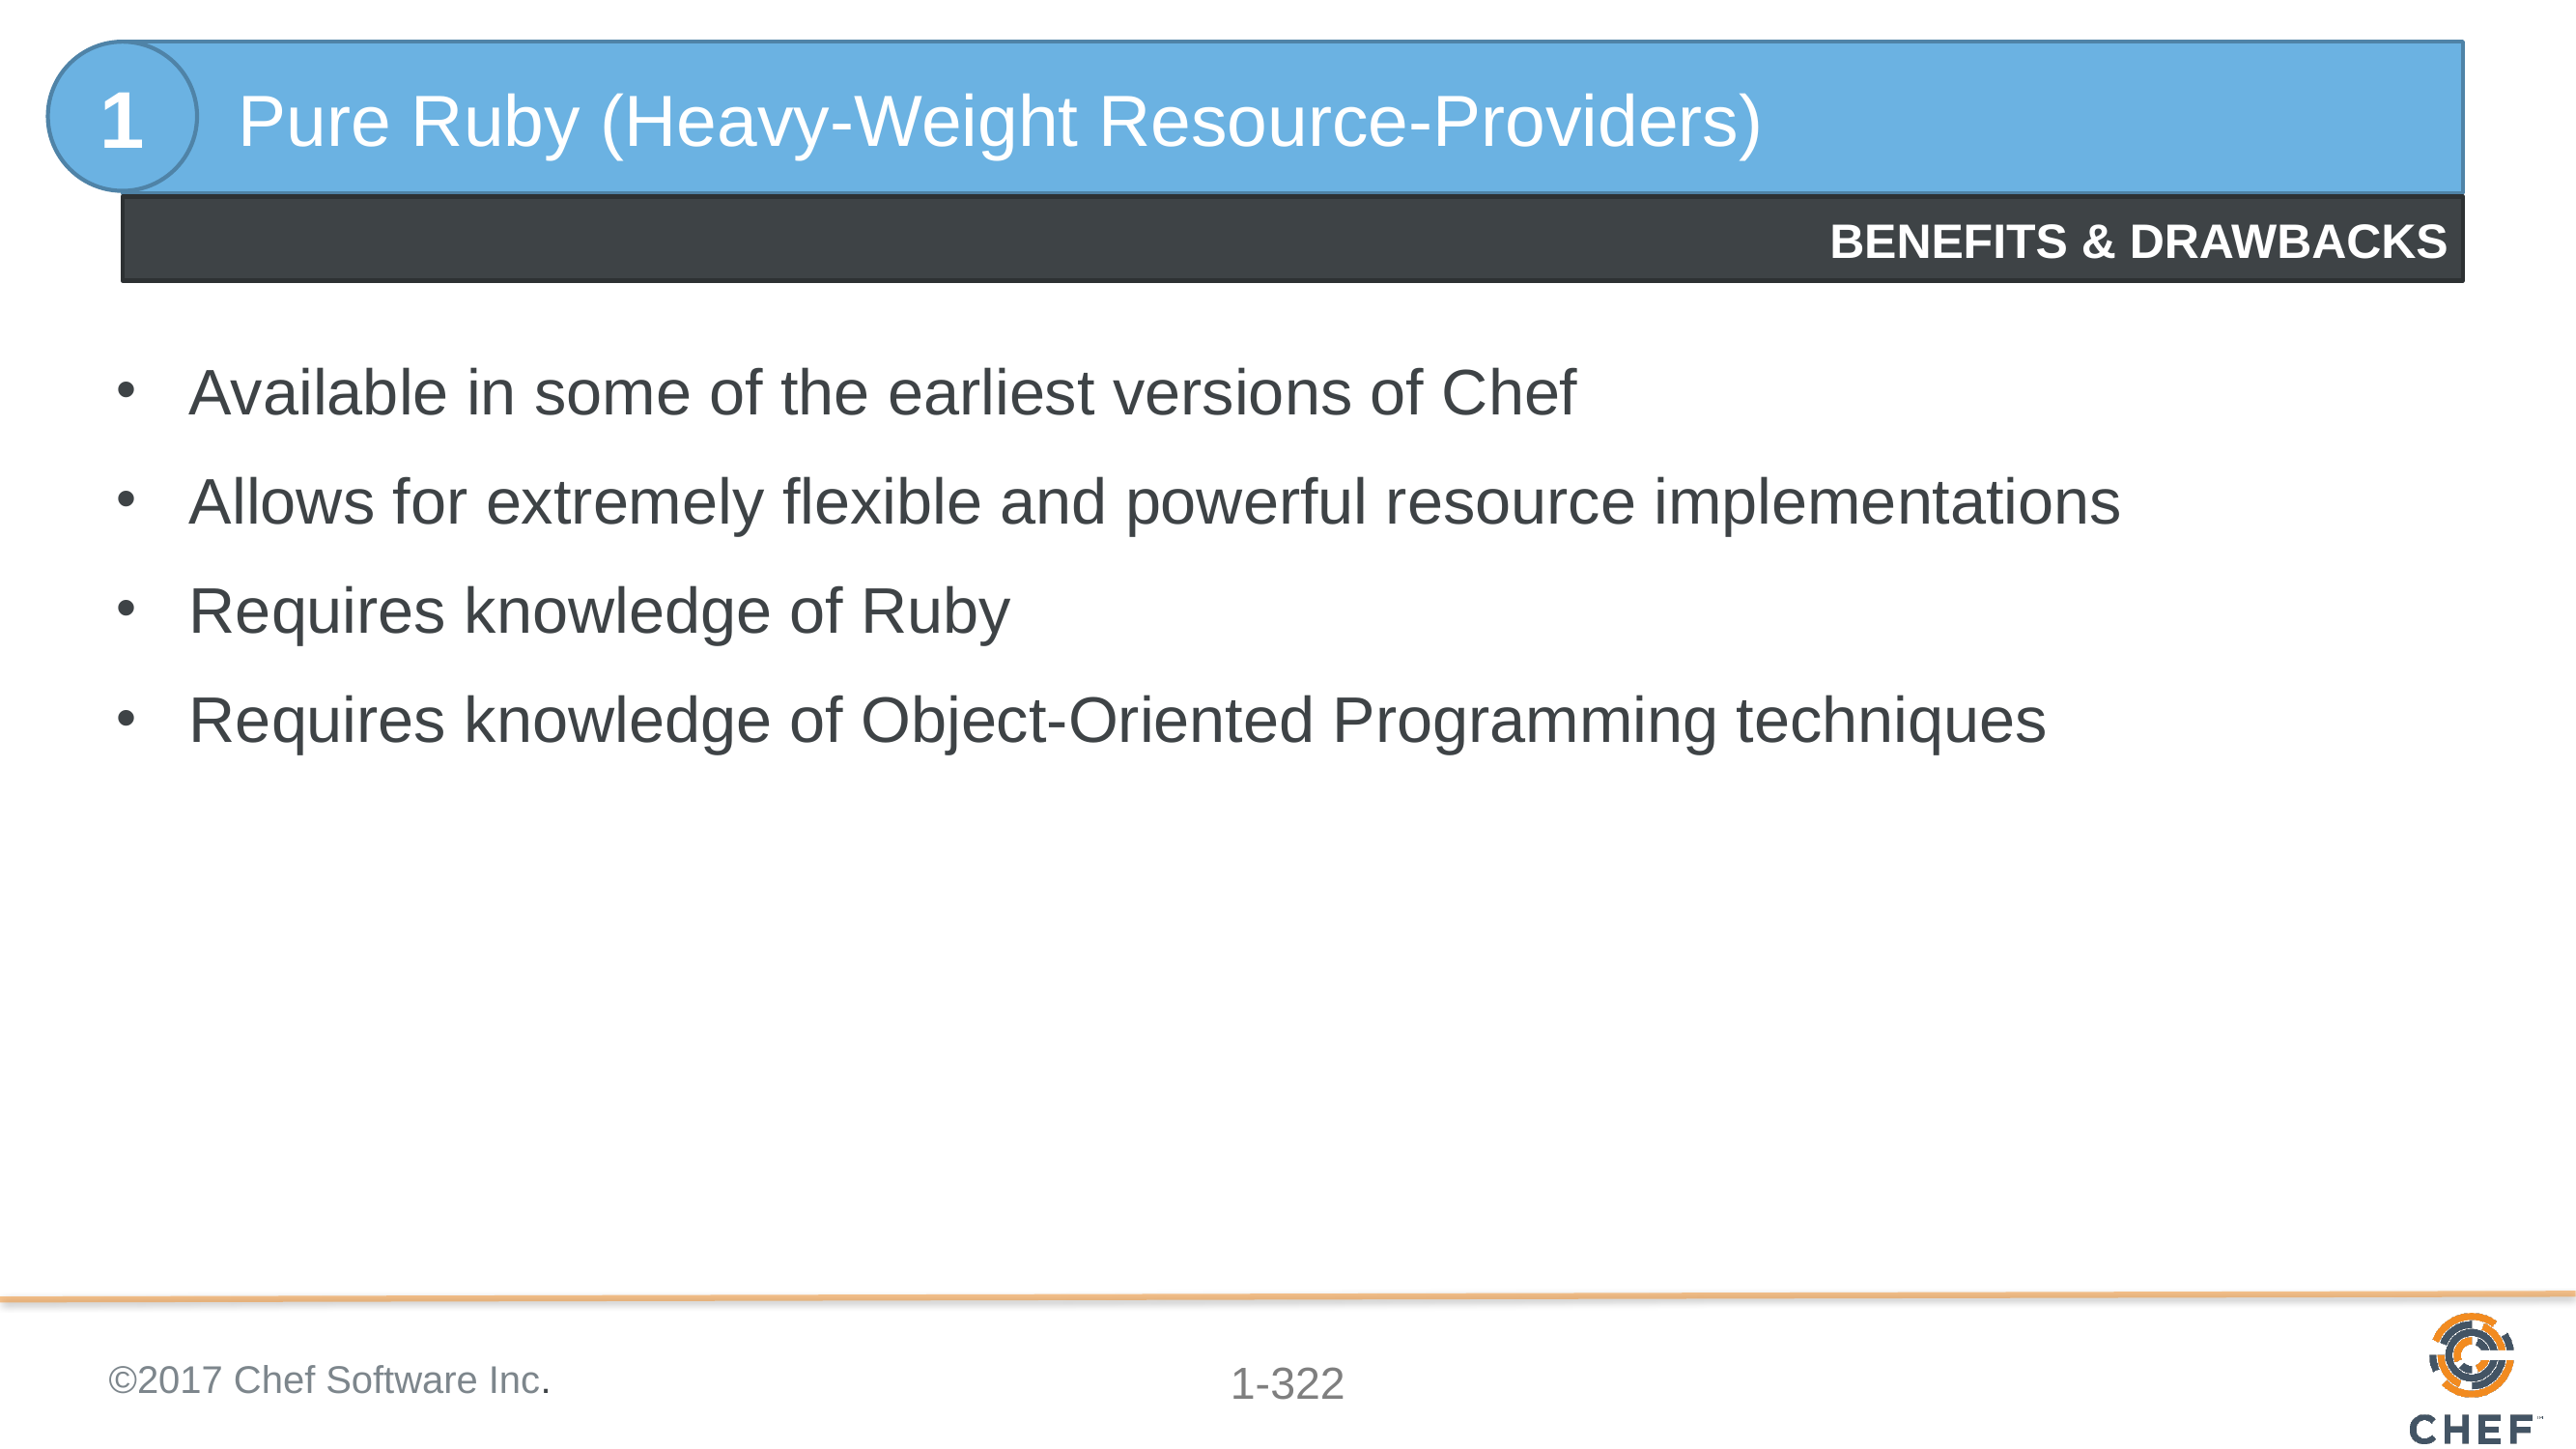

1
Pure Ruby (Heavy-Weight Resource-Providers)
#
BENEFITS & DRAWBACKS
Available in some of the earliest versions of Chef
Allows for extremely flexible and powerful resource implementations
Requires knowledge of Ruby
Requires knowledge of Object-Oriented Programming techniques